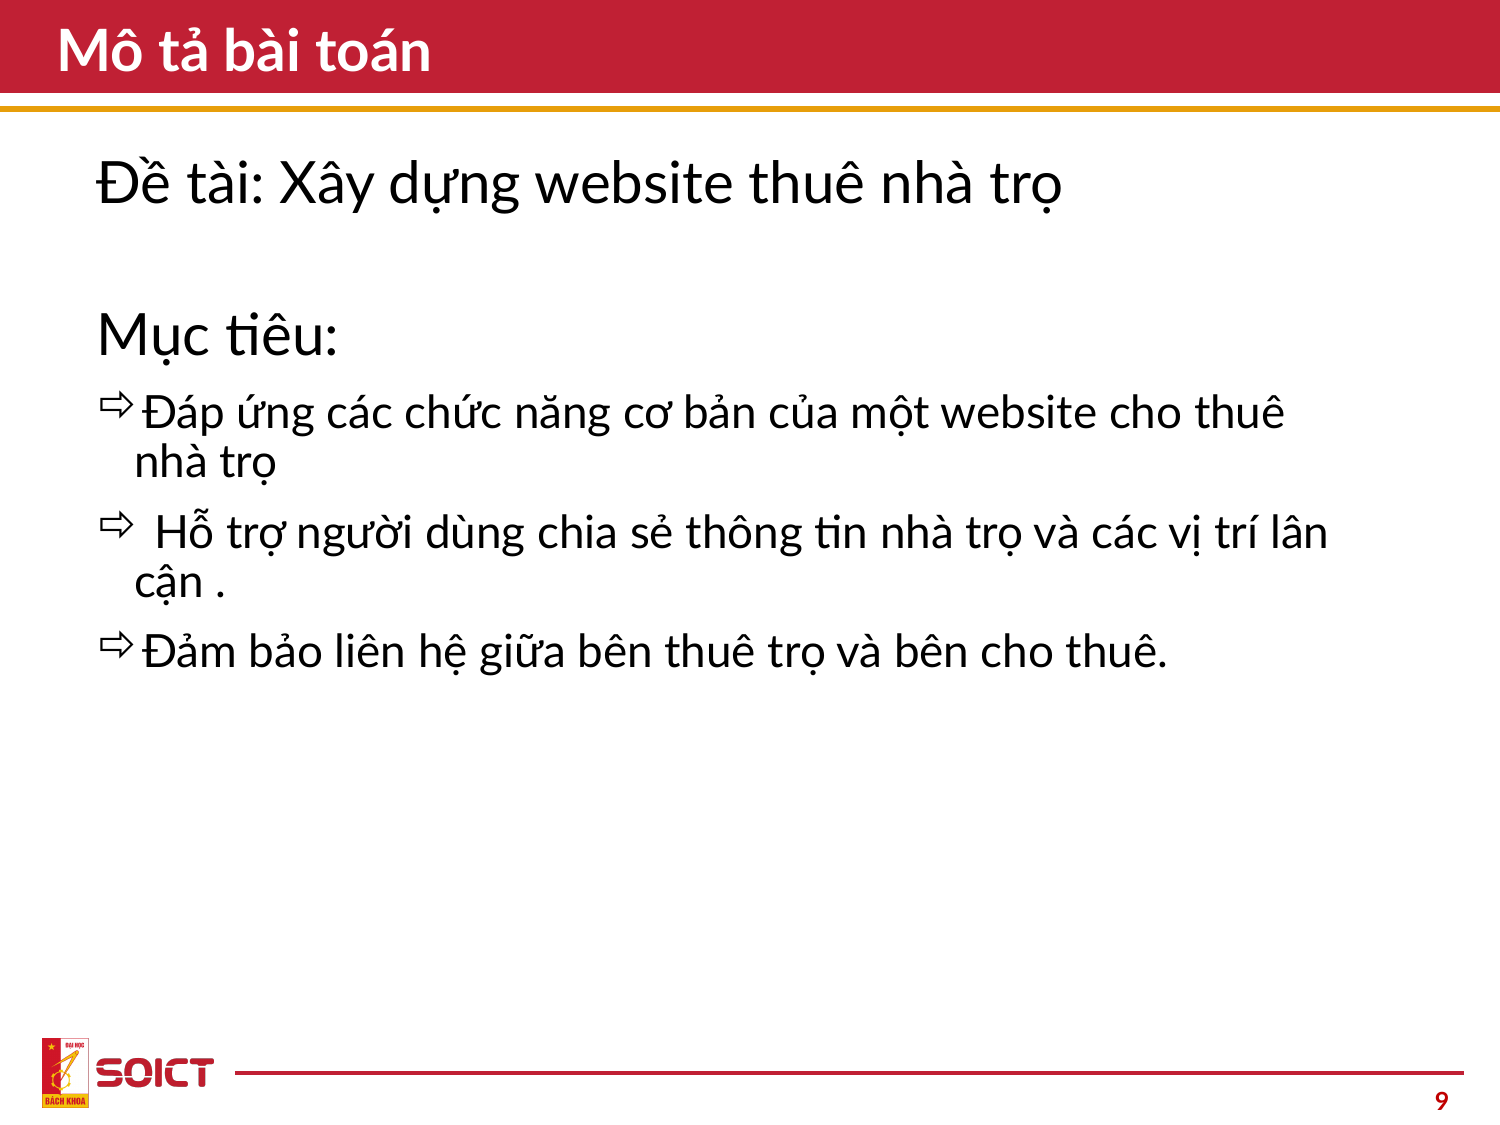

# Mô tả bài toán
Đề tài: Xây dựng website thuê nhà trọ

Mục tiêu:
Đáp ứng các chức năng cơ bản của một website cho thuê nhà trọ
 Hỗ trợ người dùng chia sẻ thông tin nhà trọ và các vị trí lân cận .
Đảm bảo liên hệ giữa bên thuê trọ và bên cho thuê.

9